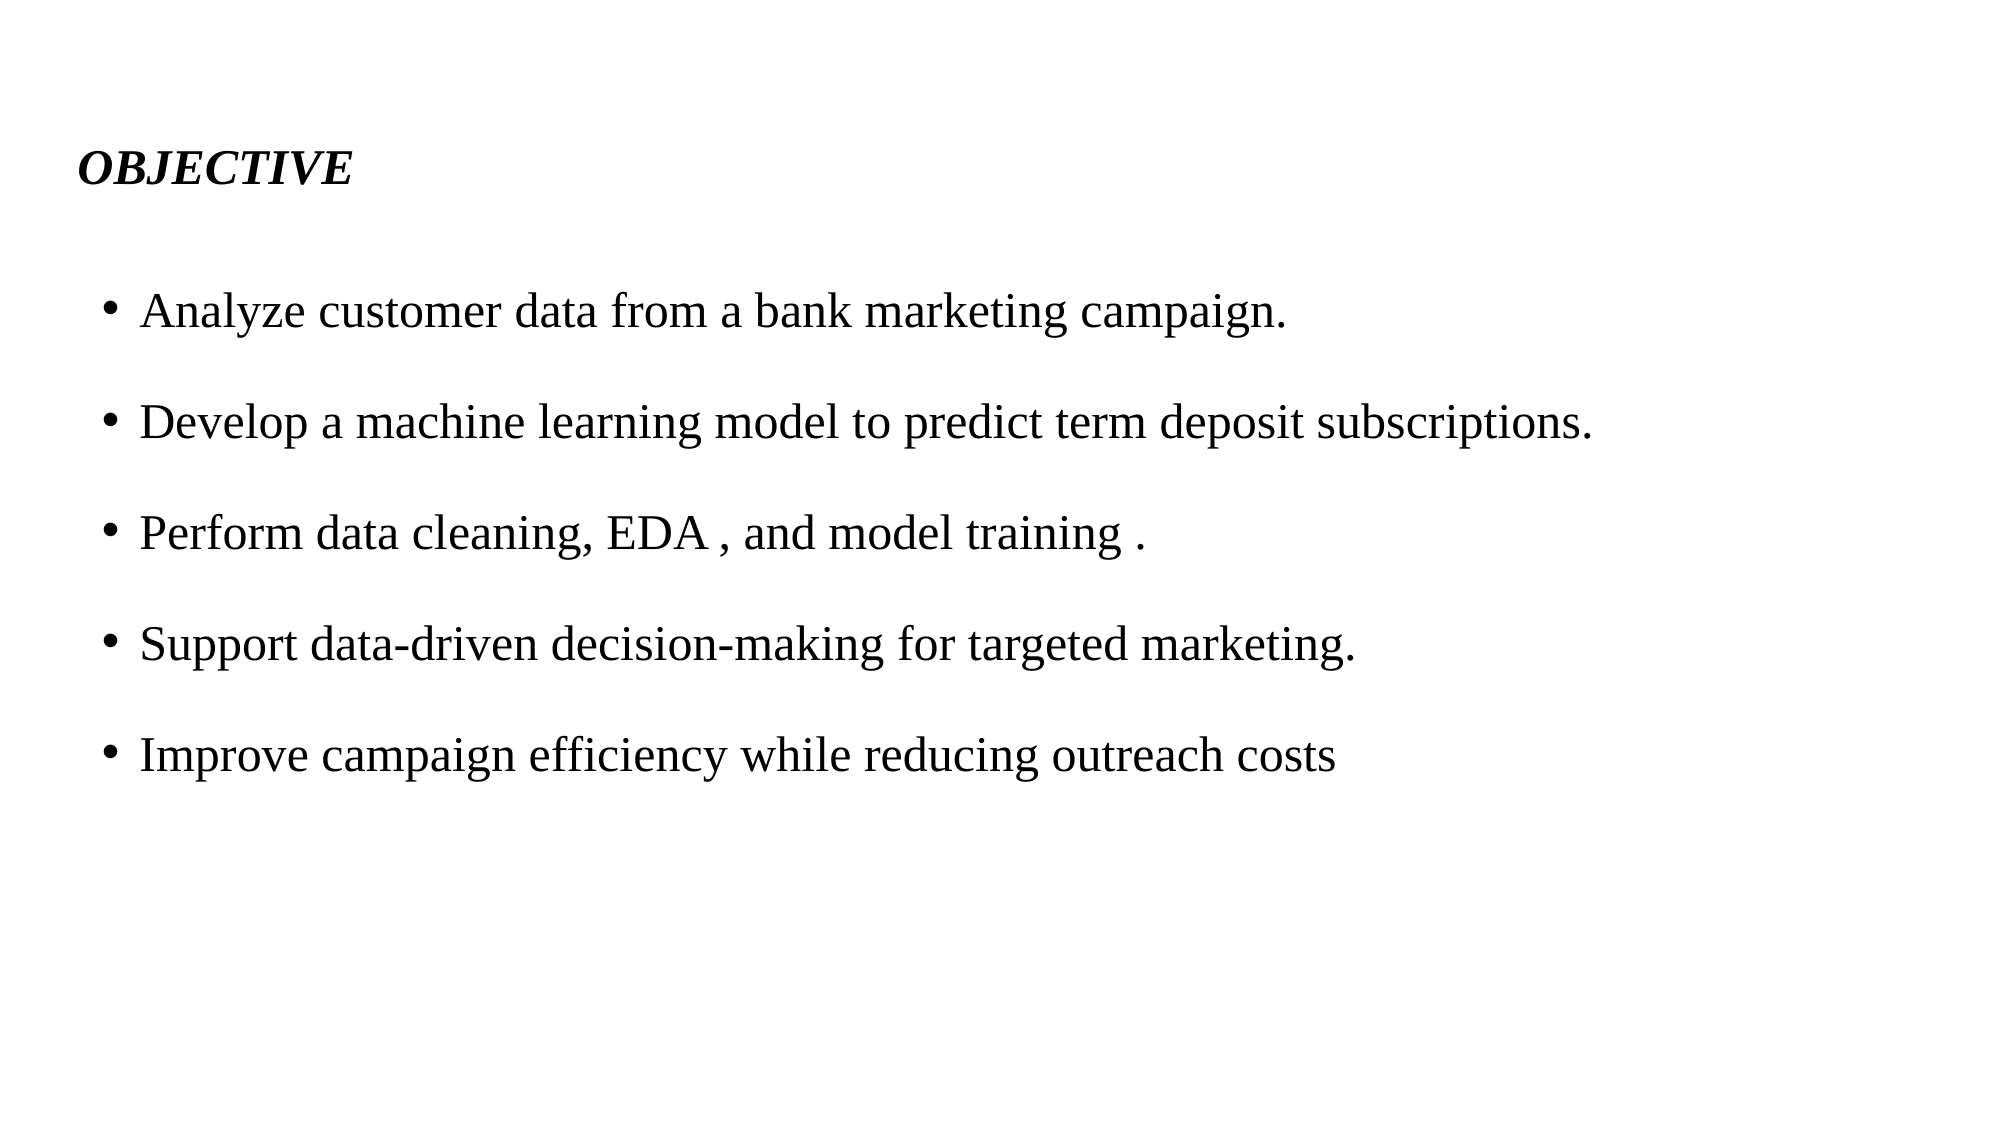

# OBJECTIVE
Analyze customer data from a bank marketing campaign.
Develop a machine learning model to predict term deposit subscriptions.
Perform data cleaning, EDA , and model training .
Support data-driven decision-making for targeted marketing.
Improve campaign efficiency while reducing outreach costs